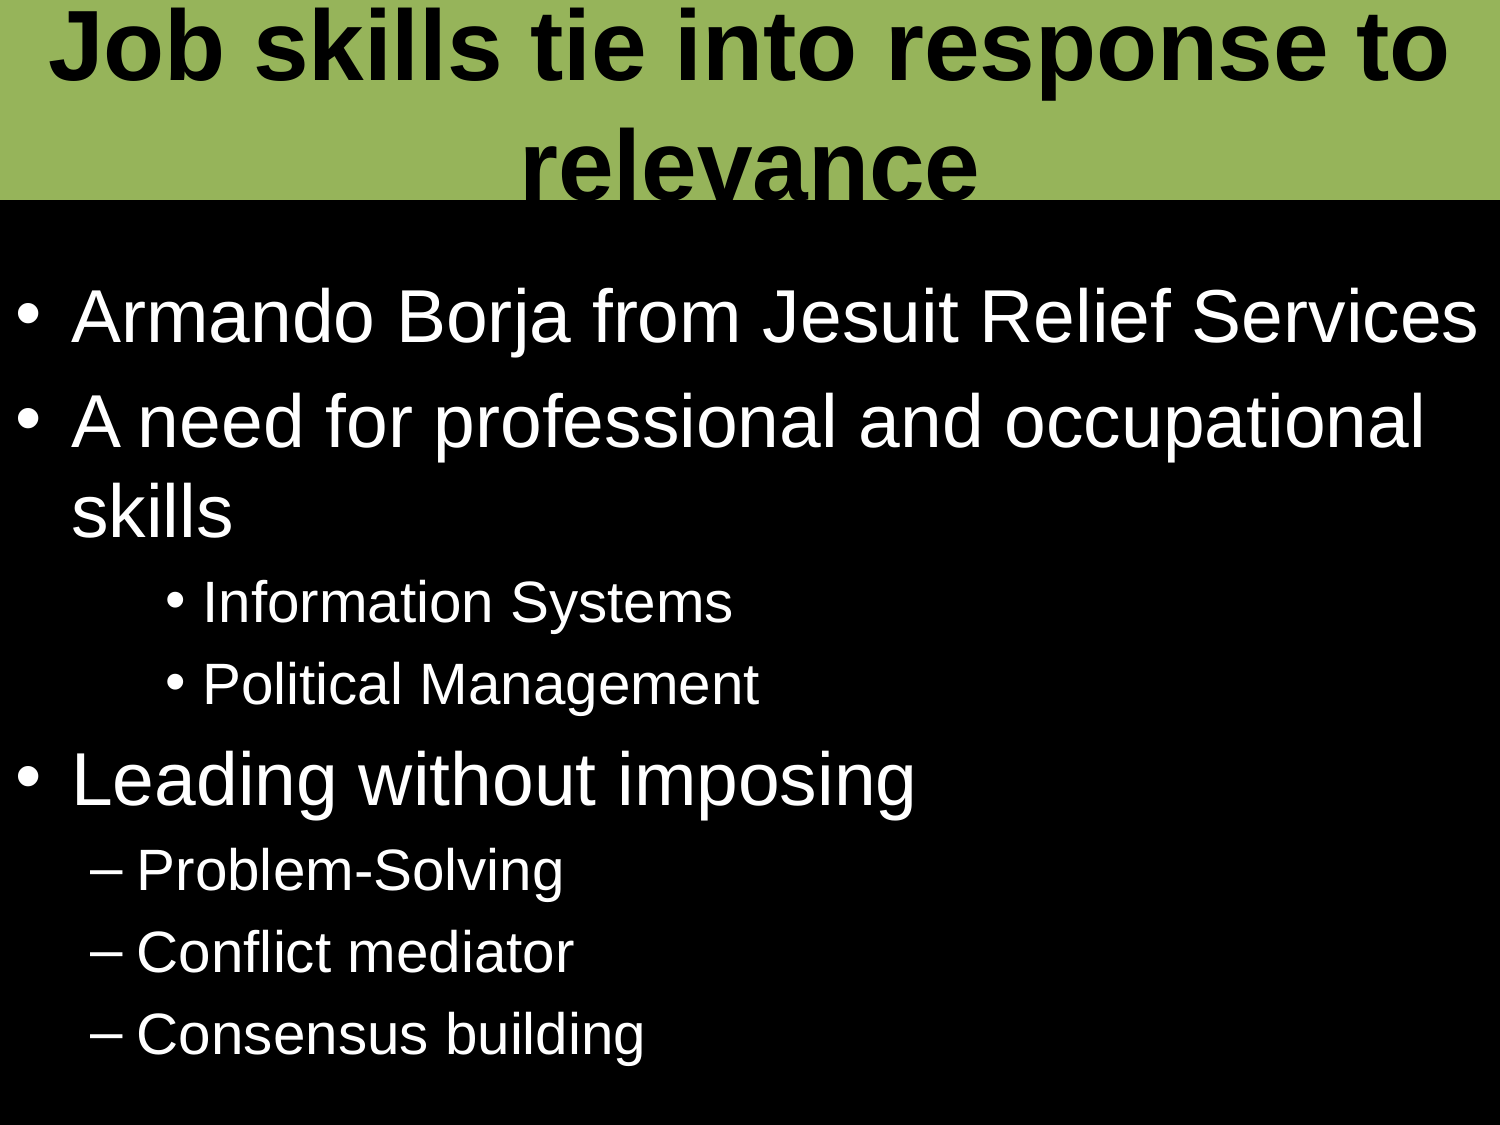

# Job skills tie into response to relevance

Armando Borja from Jesuit Relief Services
A need for professional and occupational skills
Information Systems
Political Management
Leading without imposing
Problem-Solving
Conflict mediator
Consensus building